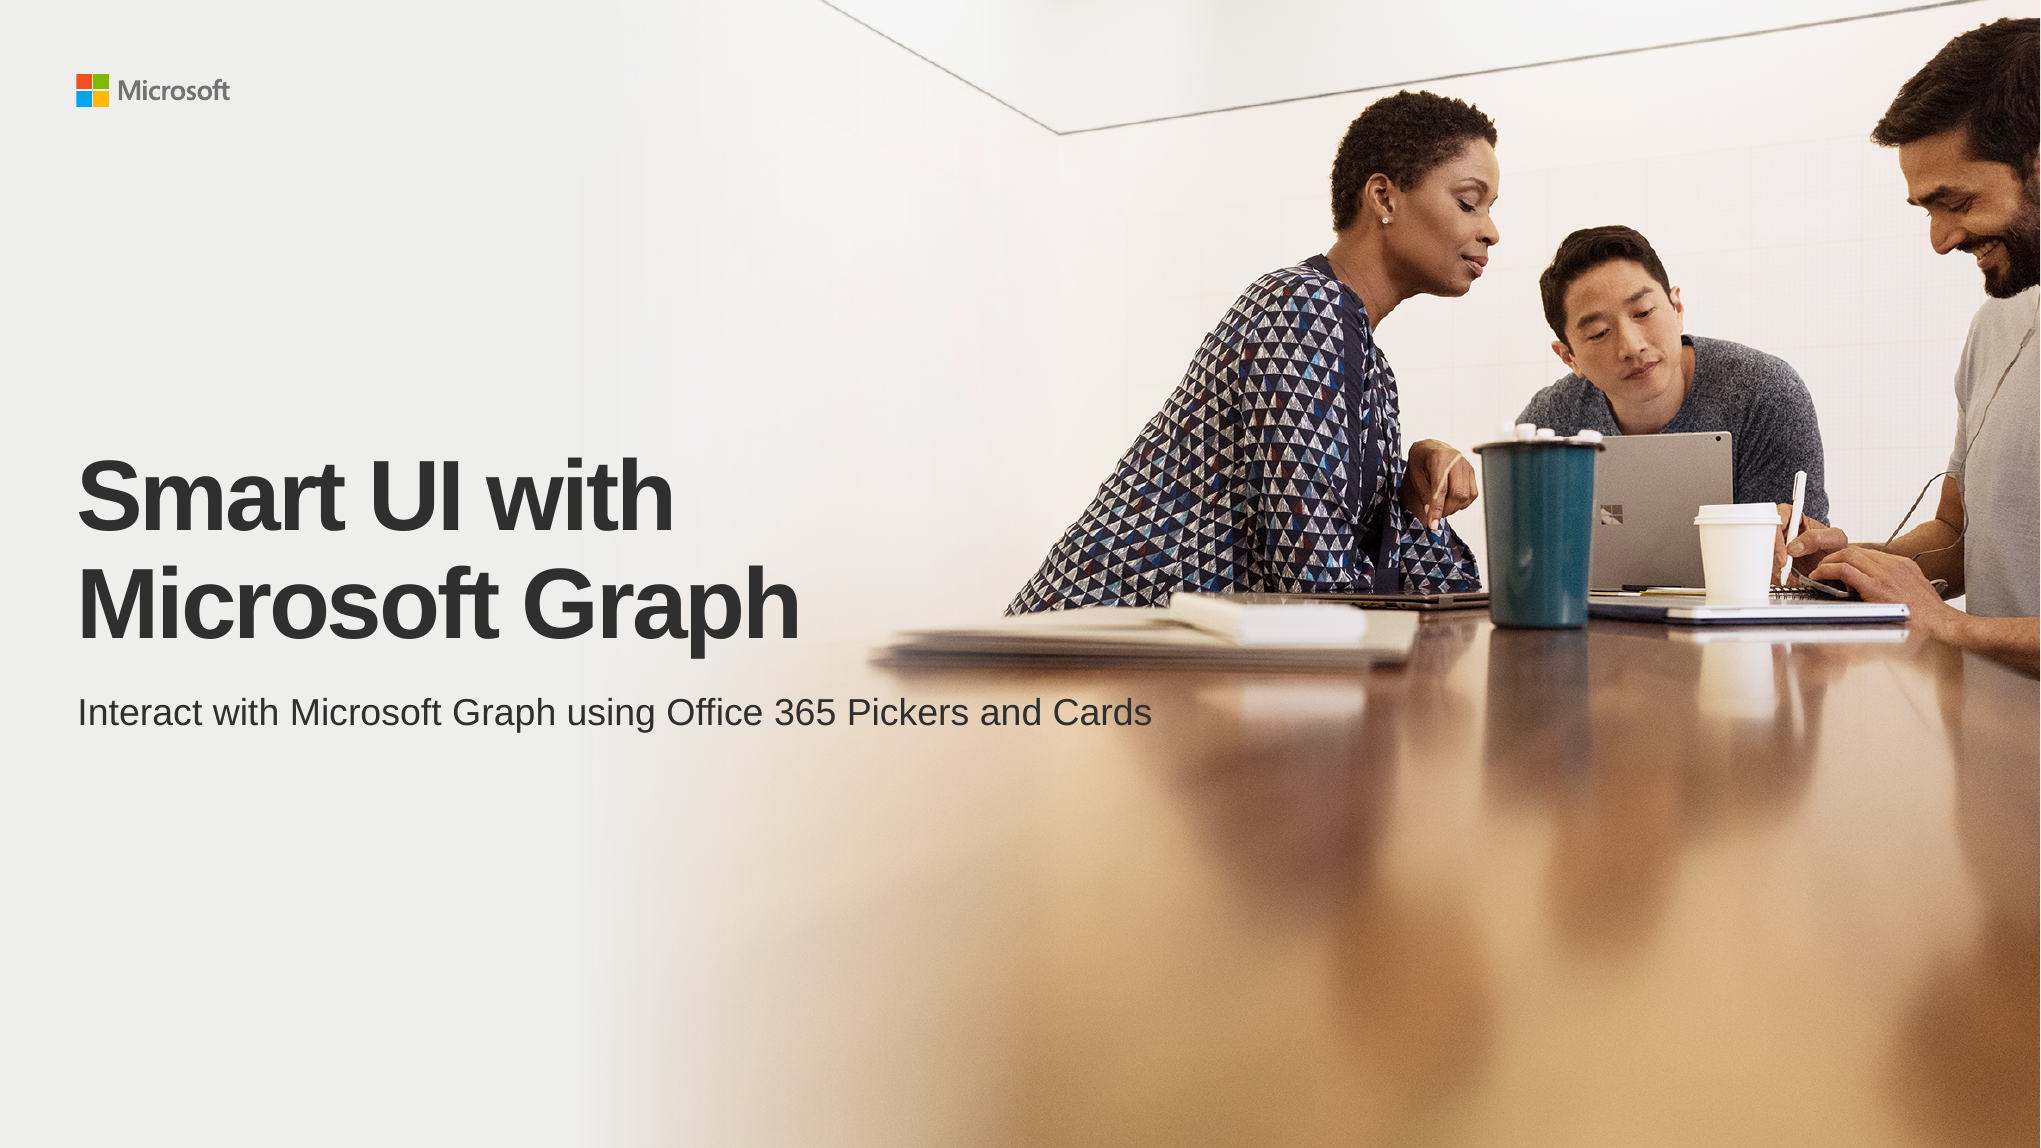

# Smart UI with Microsoft Graph
Interact with Microsoft Graph using Office 365 Pickers and Cards